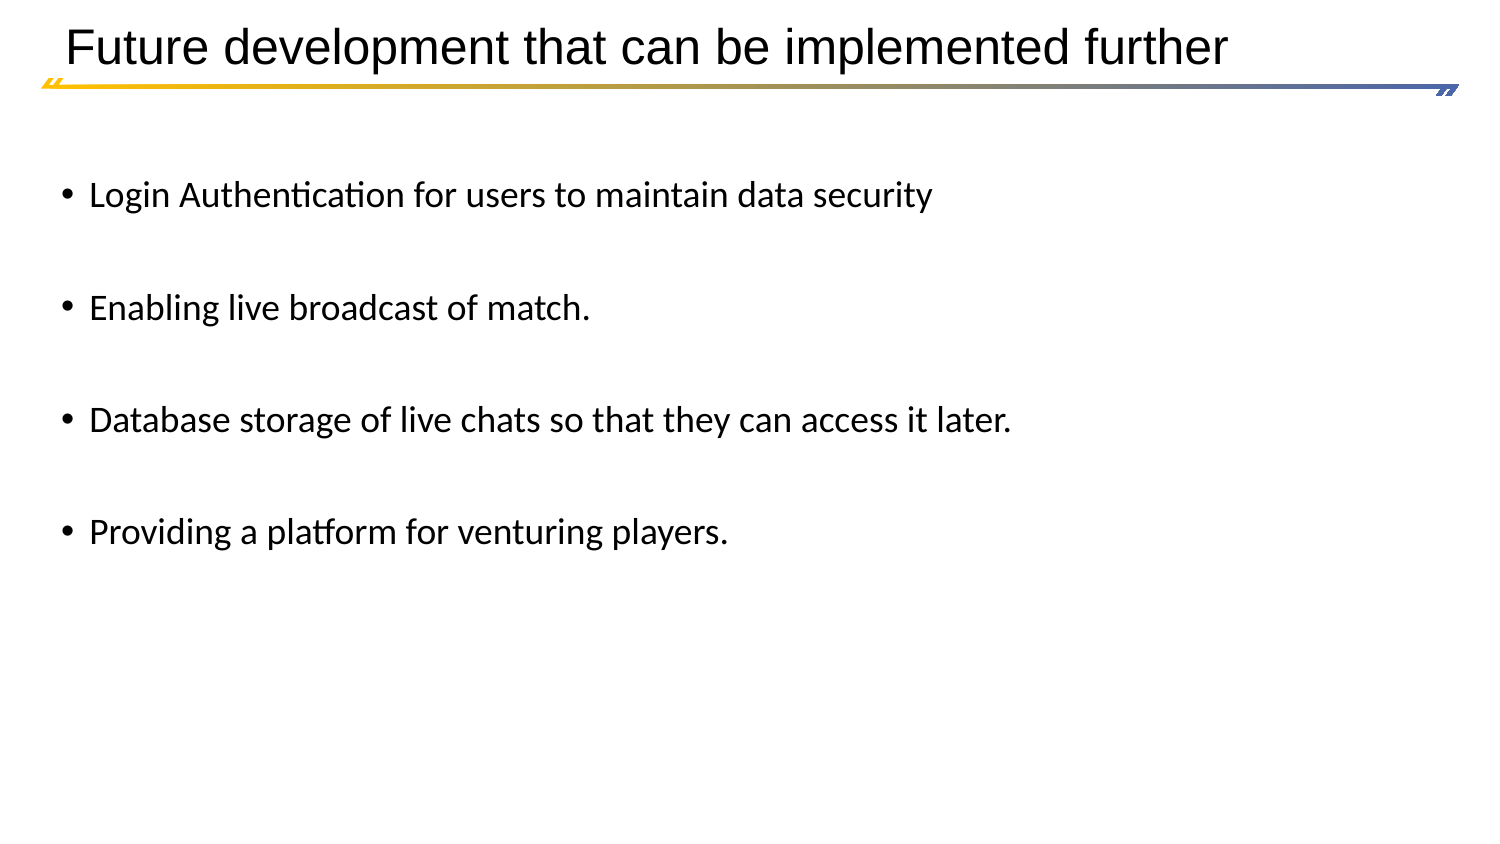

# Future development that can be implemented further

Login Authentication for users to maintain data security

Enabling live broadcast of match.

Database storage of live chats so that they can access it later.

Providing a platform for venturing players.